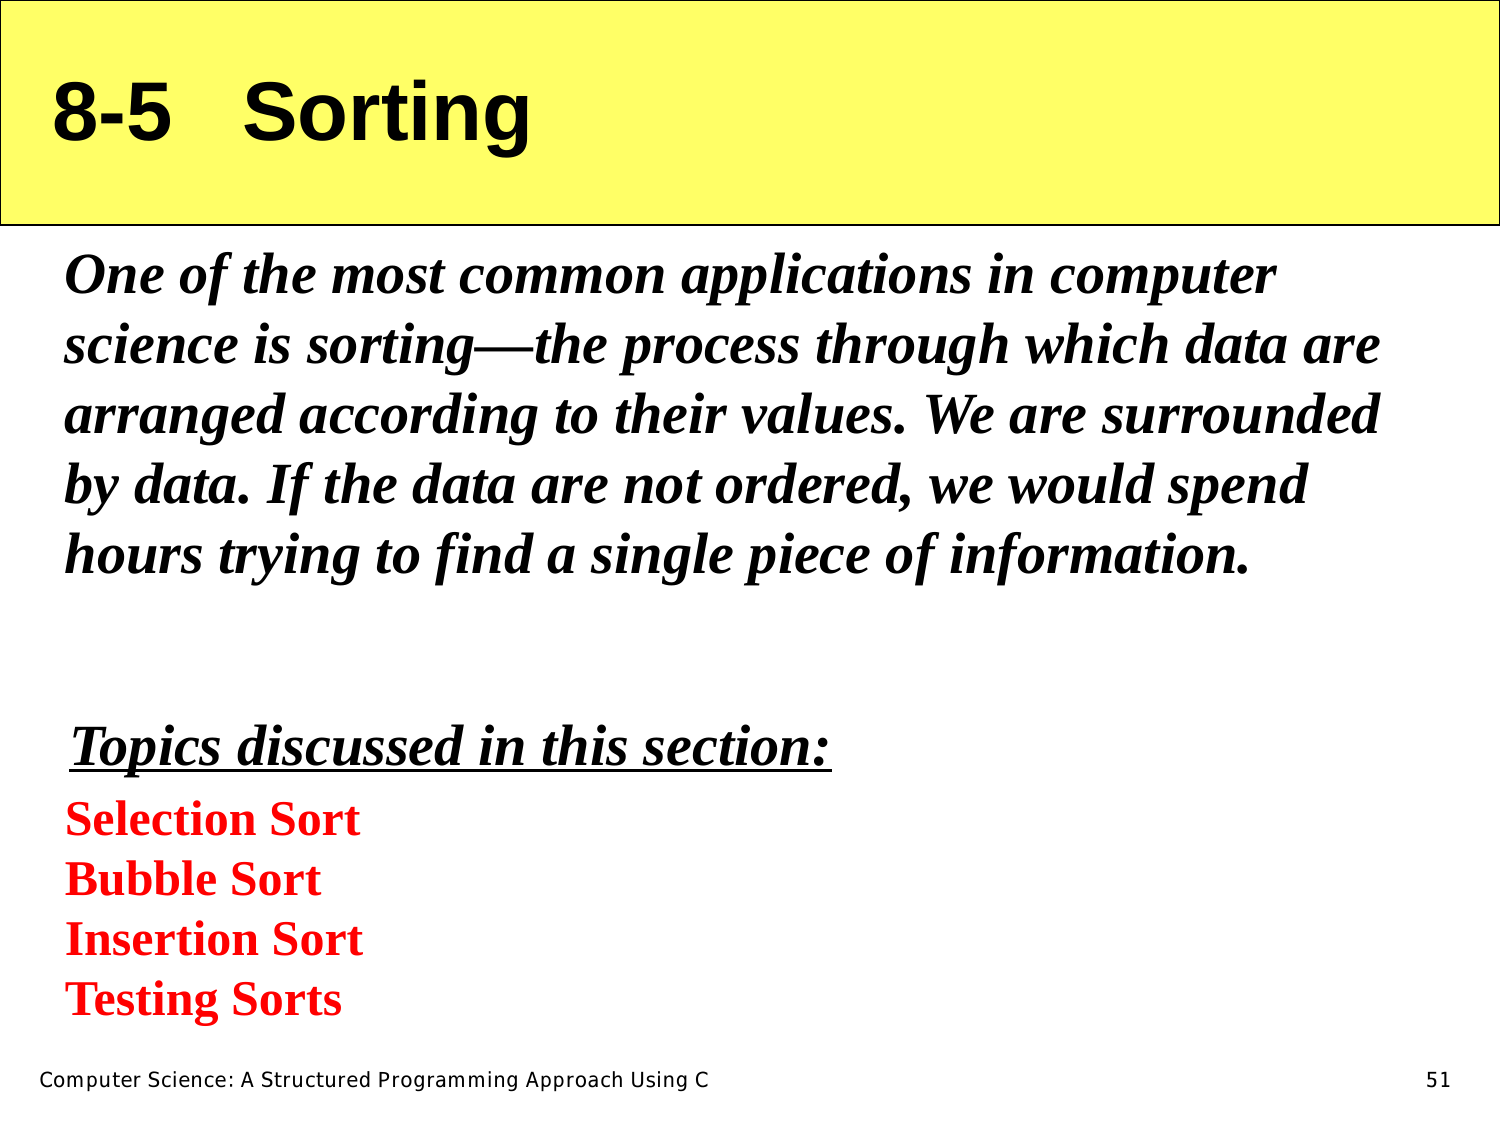

8-5   Sorting
One of the most common applications in computer science is sorting—the process through which data are arranged according to their values. We are surrounded by data. If the data are not ordered, we would spend hours trying to find a single piece of information.
Topics discussed in this section:
Selection Sort
Bubble Sort
Insertion Sort
Testing Sorts
Computer Science: A Structured Programming Approach Using C
51